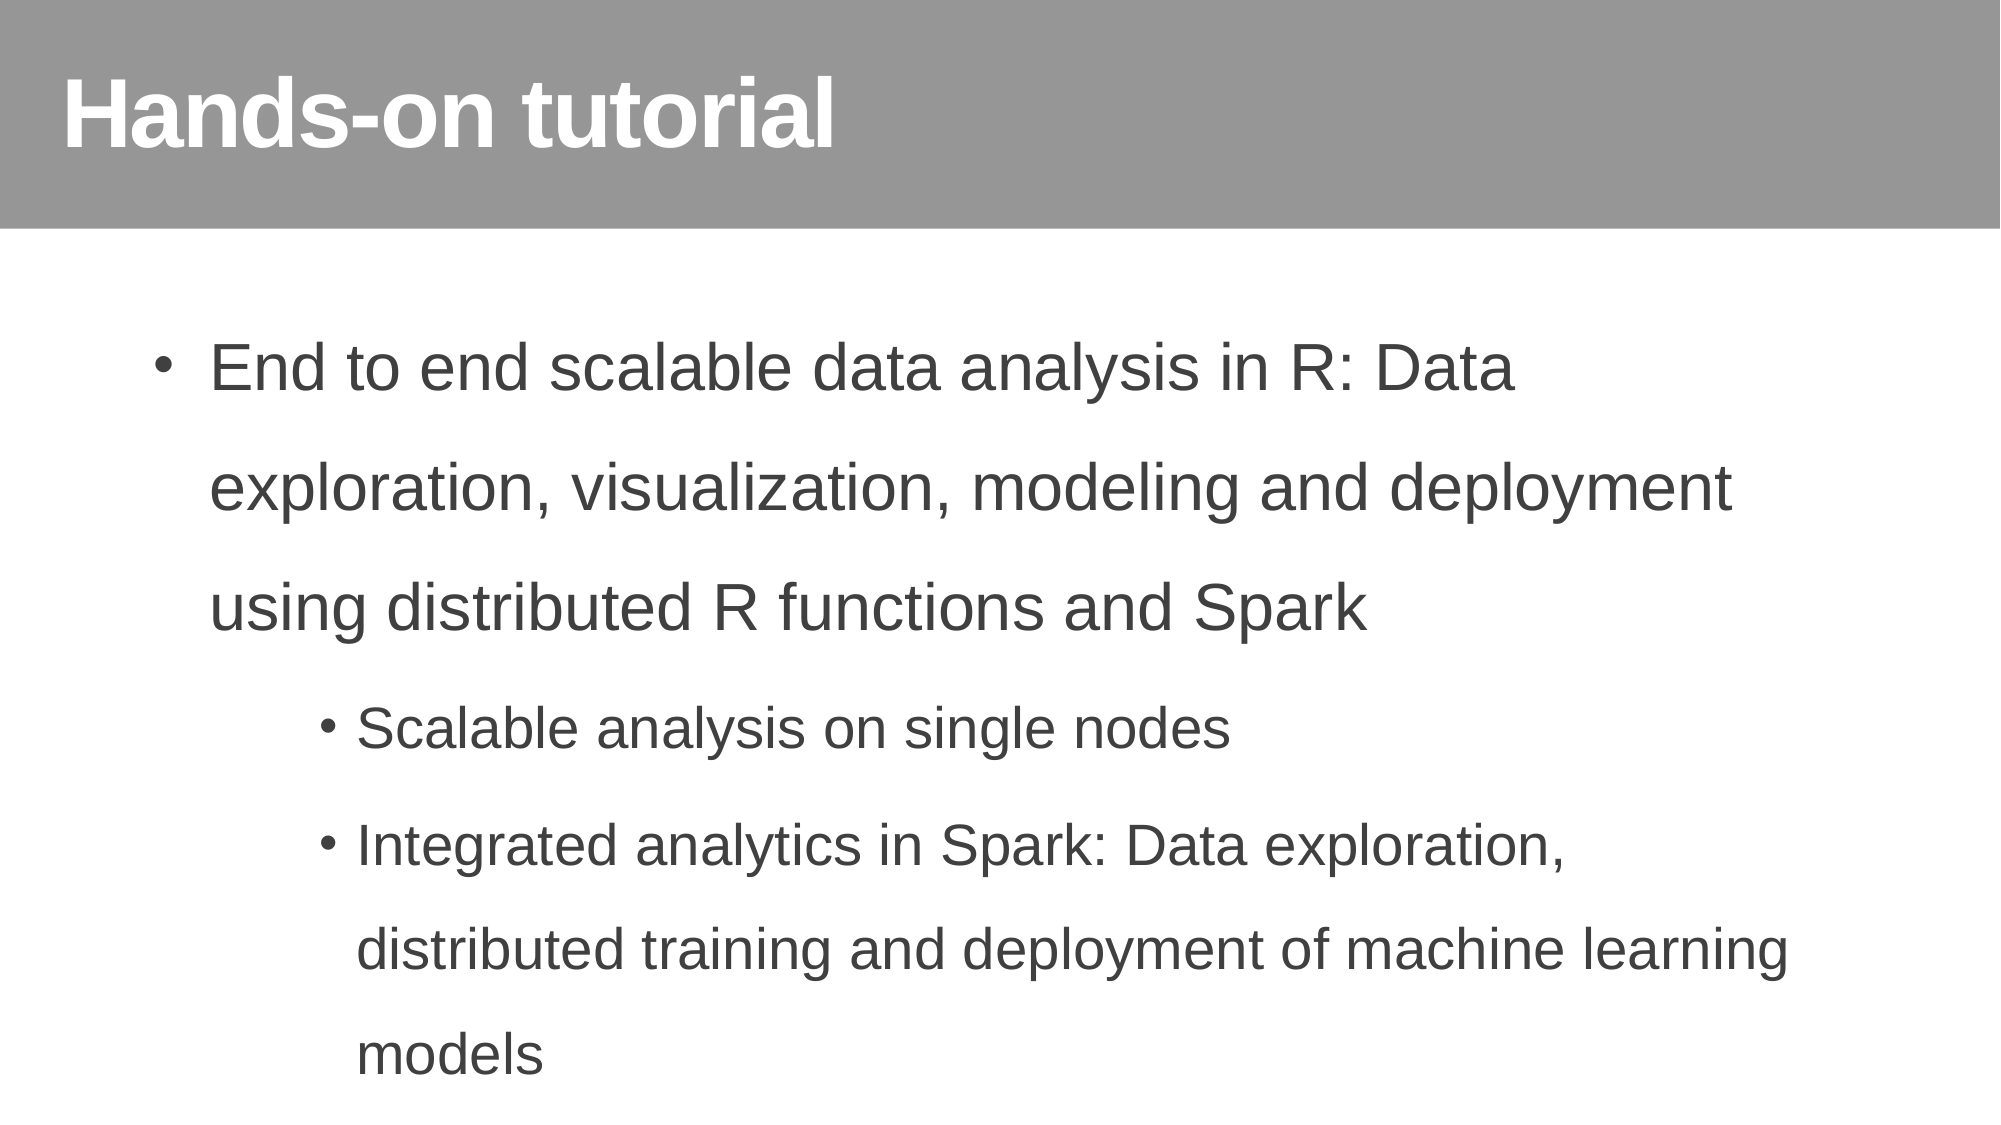

Hands-on tutorial
End to end scalable data analysis in R: Data exploration, visualization, modeling and deployment using distributed R functions and Spark
Scalable analysis on single nodes
Integrated analytics in Spark: Data exploration, distributed training and deployment of machine learning models